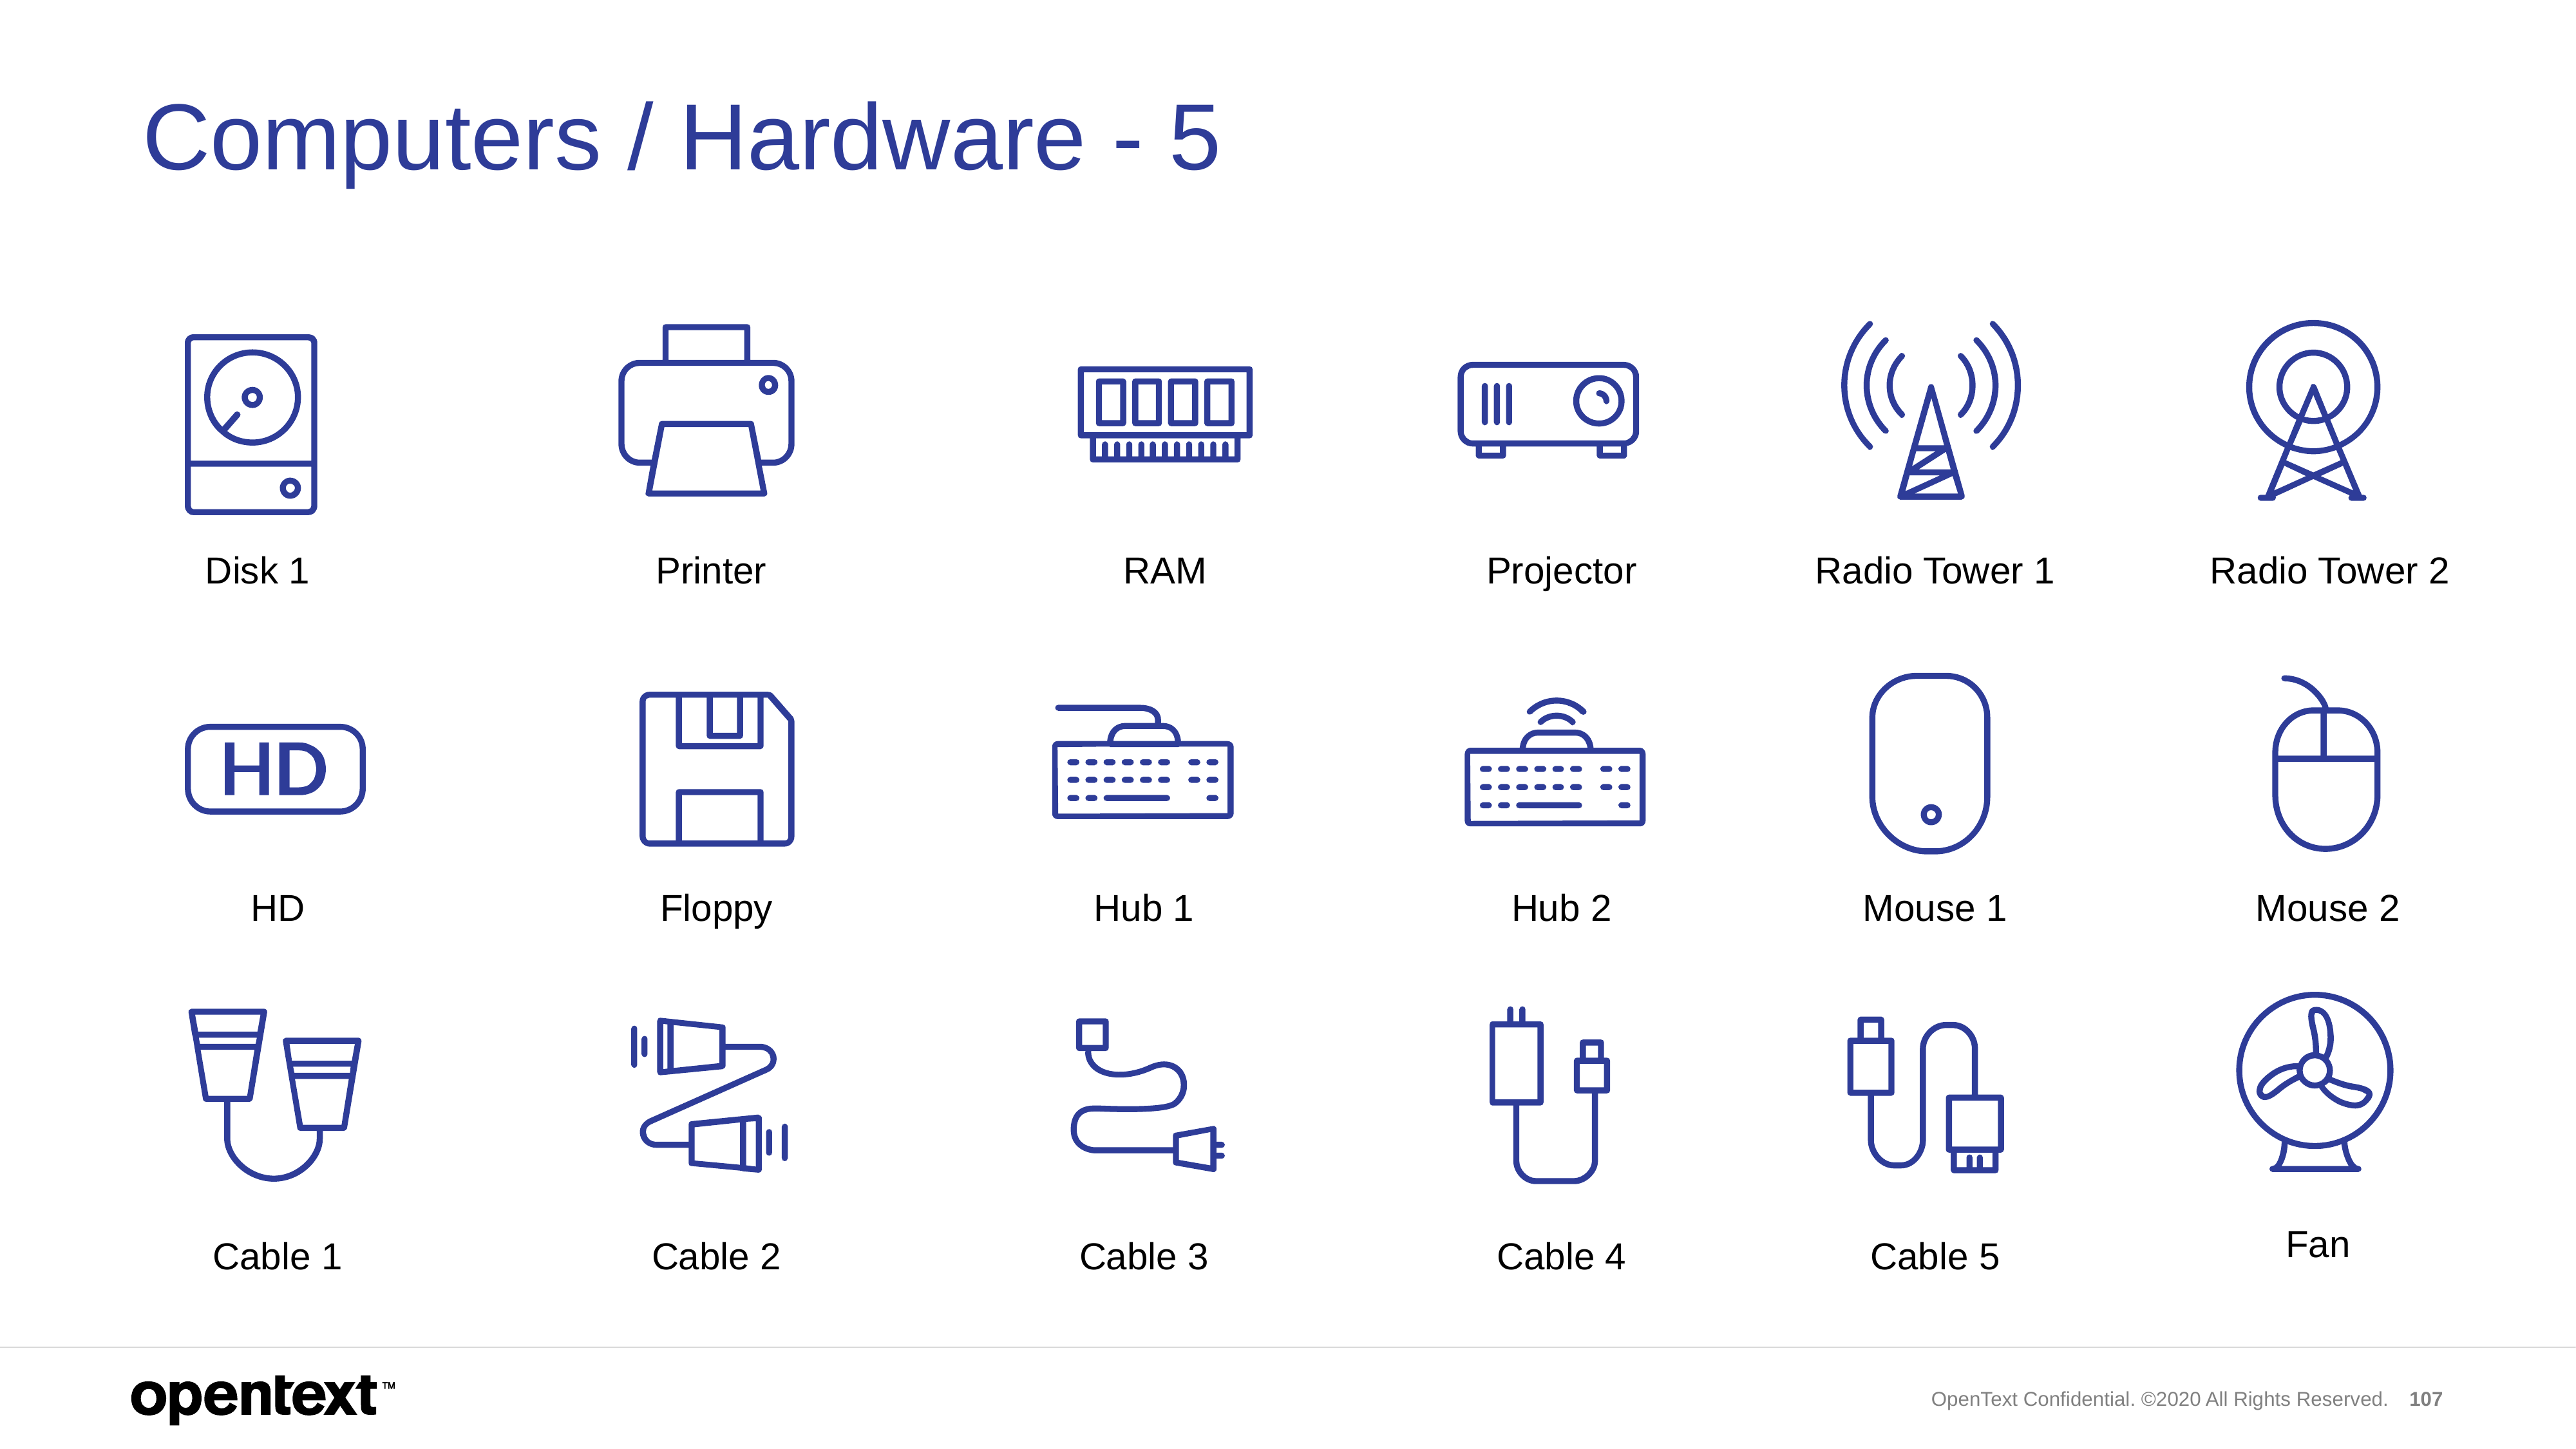

# Computers / Hardware - 5

Disk 1
Printer
RAM
Projector
Radio Tower 1
Radio Tower 2

HD
Floppy
Hub 1
Hub 2
Mouse 1
Mouse 2

Fan
Cable 1
Cable 2
Cable 3
Cable 4
Cable 5